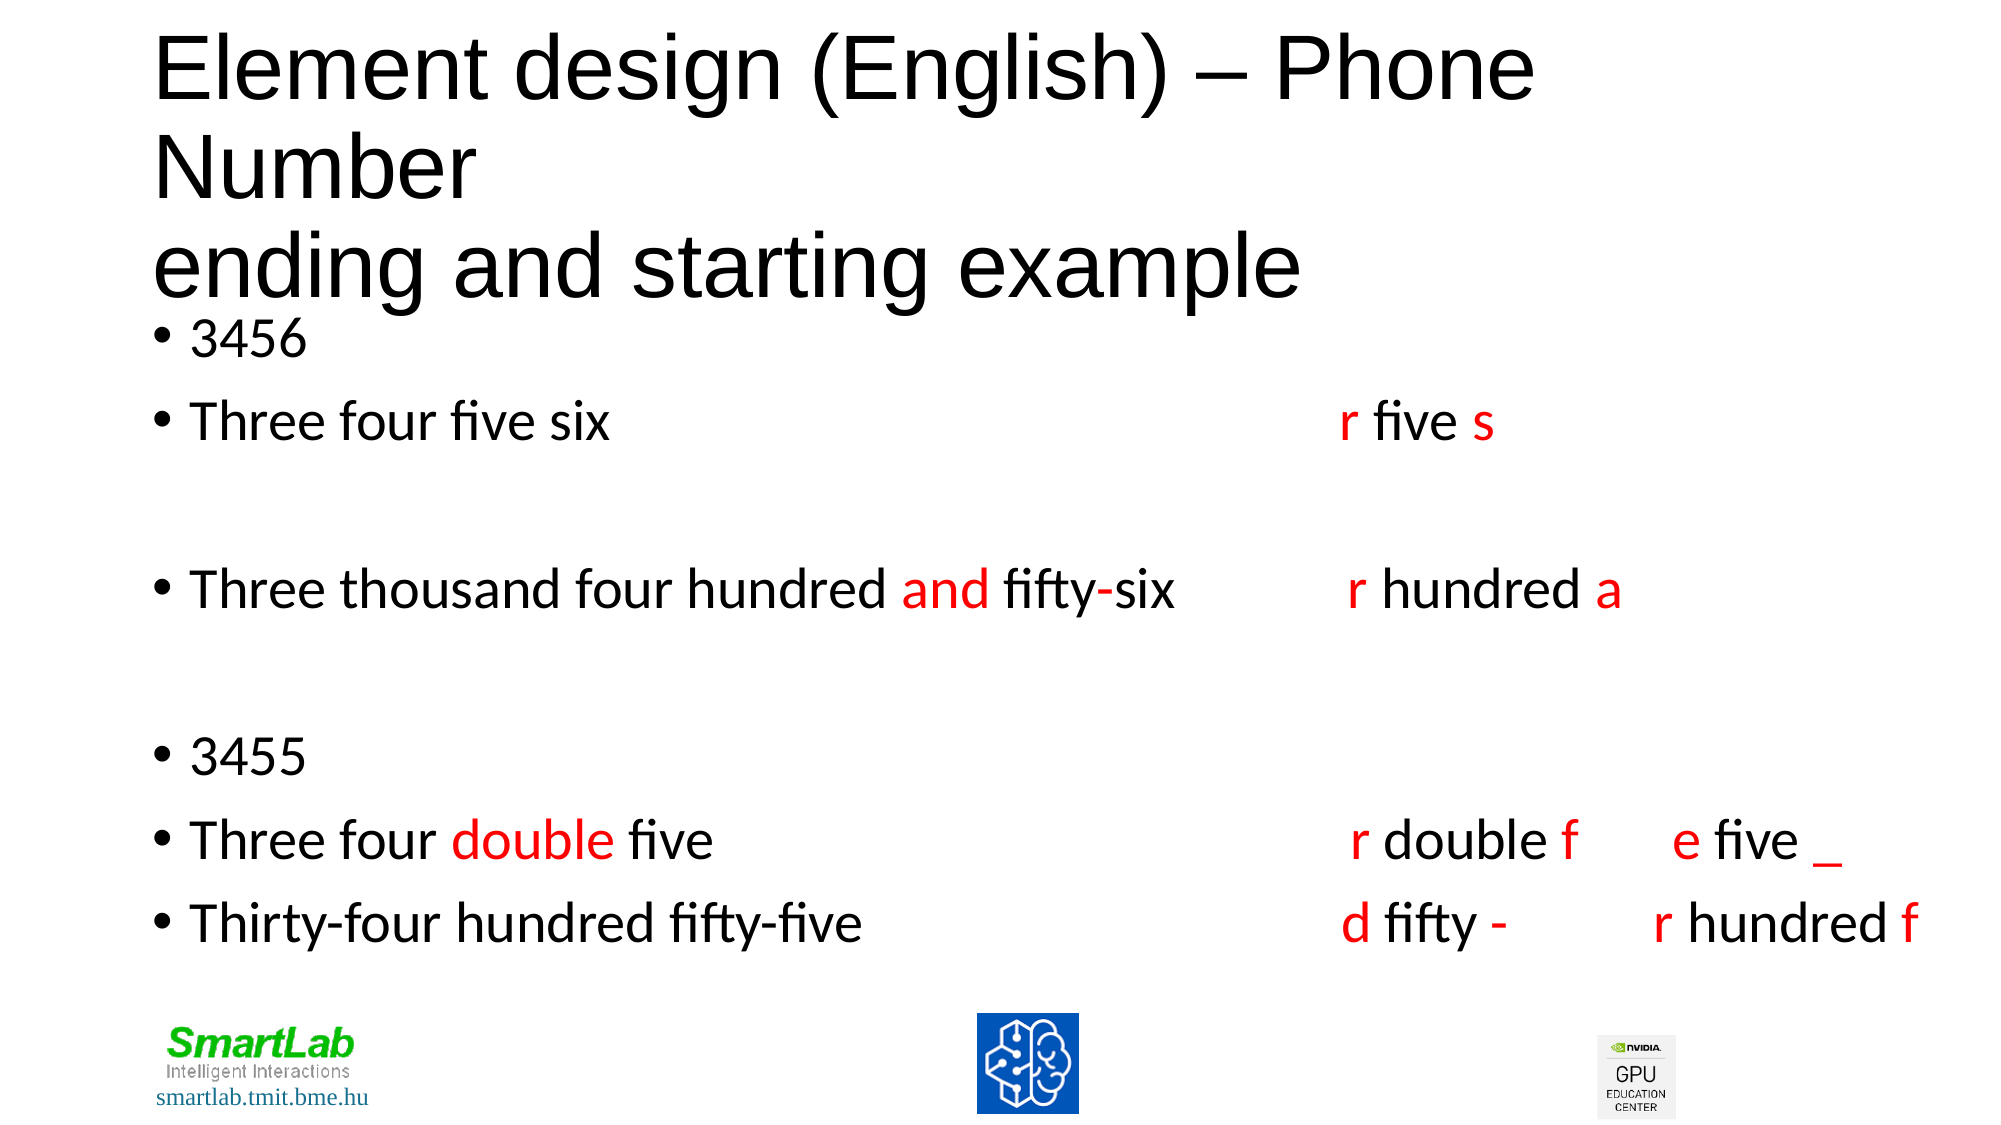

# Element design (English) – Phone Number ending and starting example
3456
Three four five six                                                       r five s

Three thousand four hundred and fifty-six             r hundred a

3455
Three four double five                                                r double f       e five _
Thirty-four hundred fifty-five                                    d fifty -           r hundred f